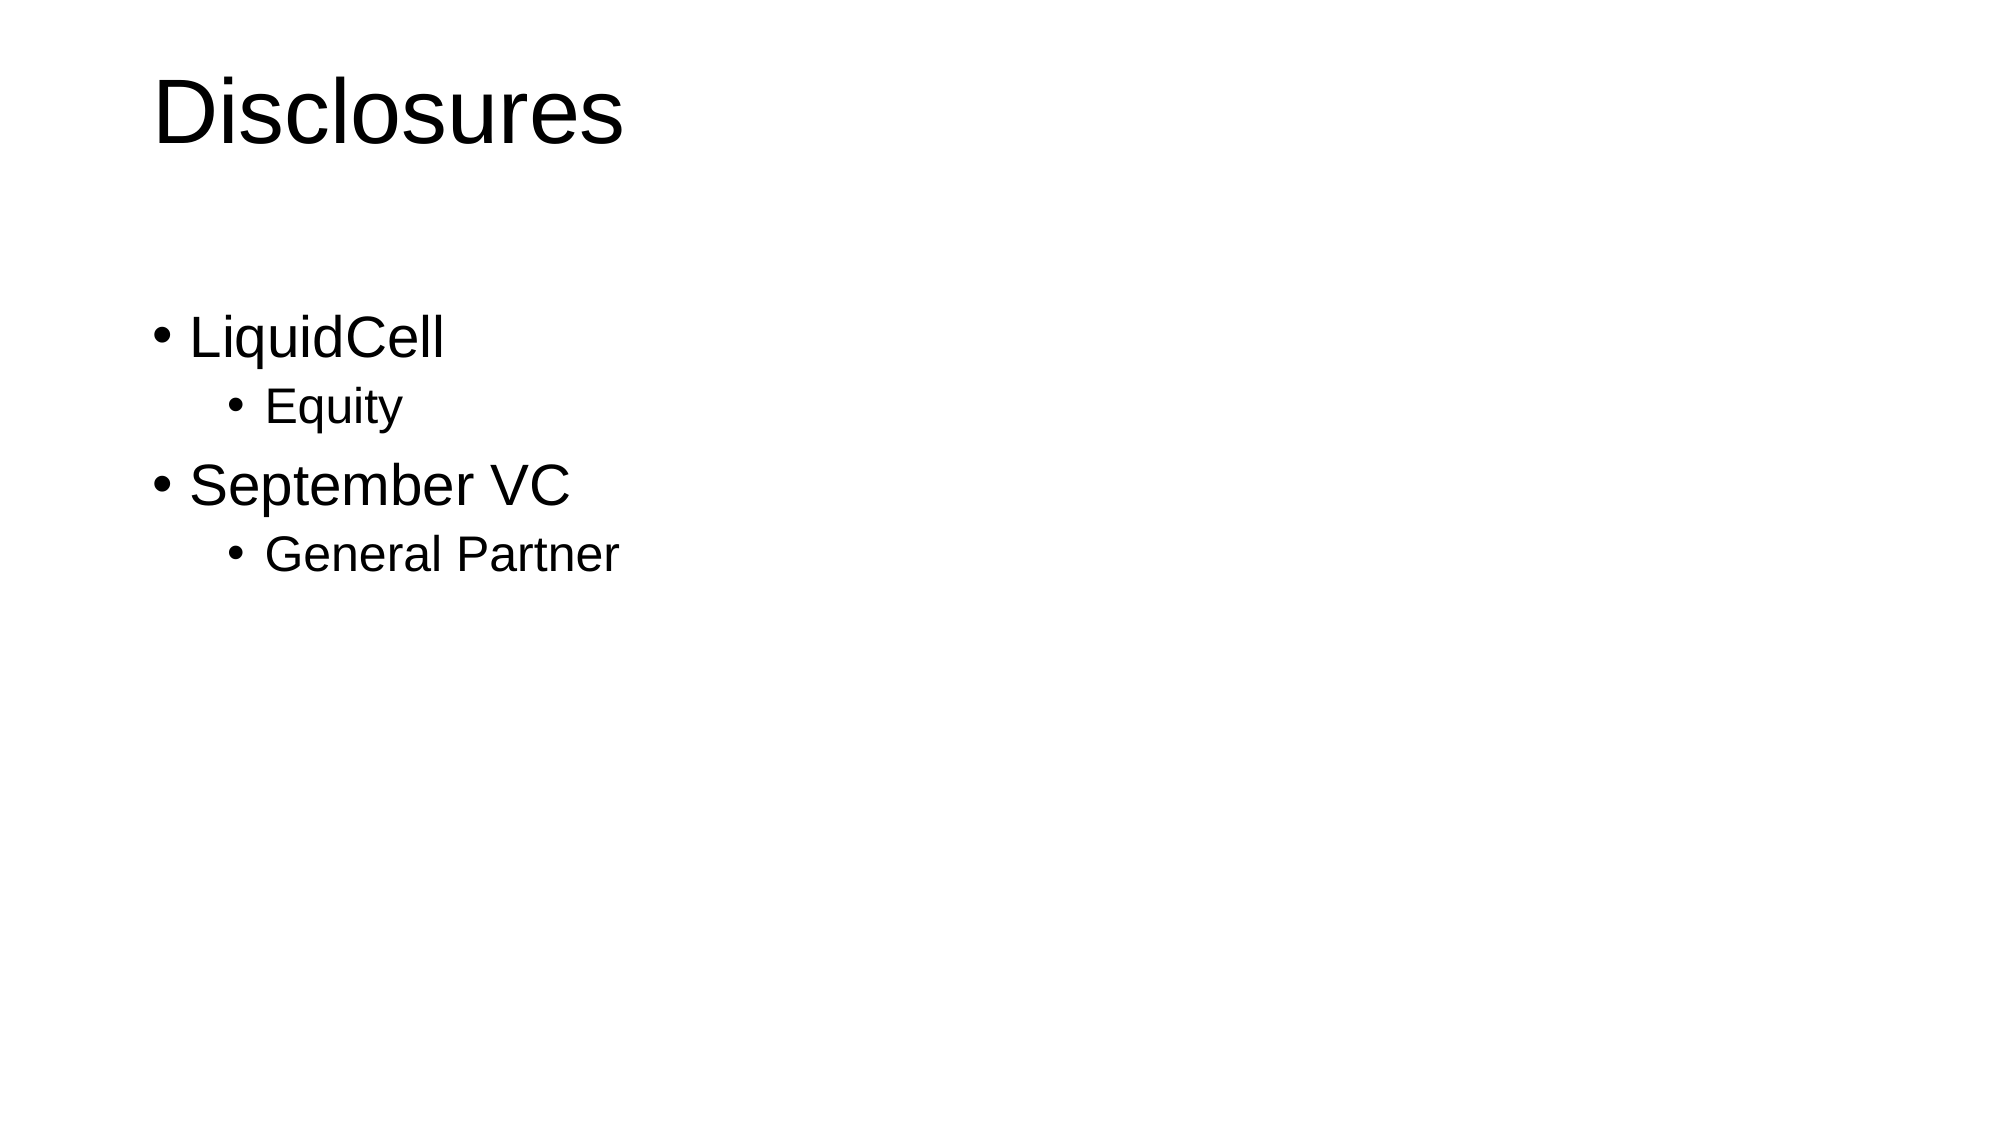

Disclosures
LiquidCell
Equity
September VC
General Partner